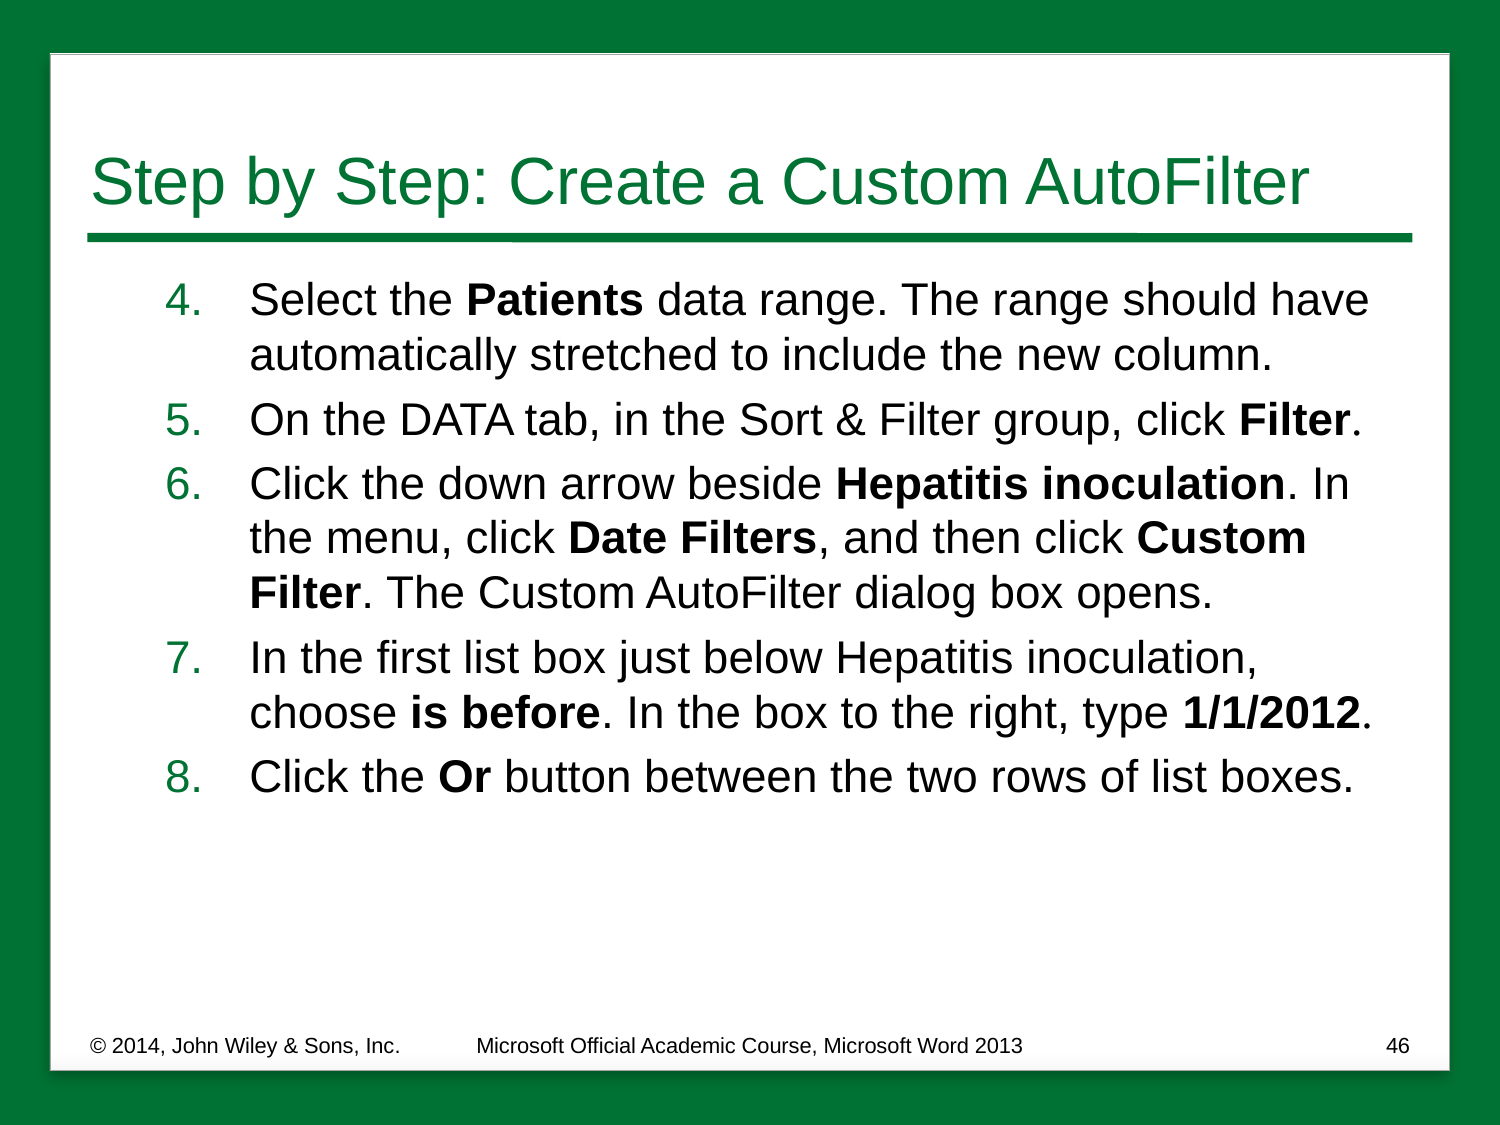

# Step by Step: Create a Custom AutoFilter
Select the Patients data range. The range should have automatically stretched to include the new column.
On the DATA tab, in the Sort & Filter group, click Filter.
Click the down arrow beside Hepatitis inoculation. In the menu, click Date Filters, and then click Custom Filter. The Custom AutoFilter dialog box opens.
In the first list box just below Hepatitis inoculation, choose is before. In the box to the right, type 1/1/2012.
Click the Or button between the two rows of list boxes.
© 2014, John Wiley & Sons, Inc.
Microsoft Official Academic Course, Microsoft Word 2013
46